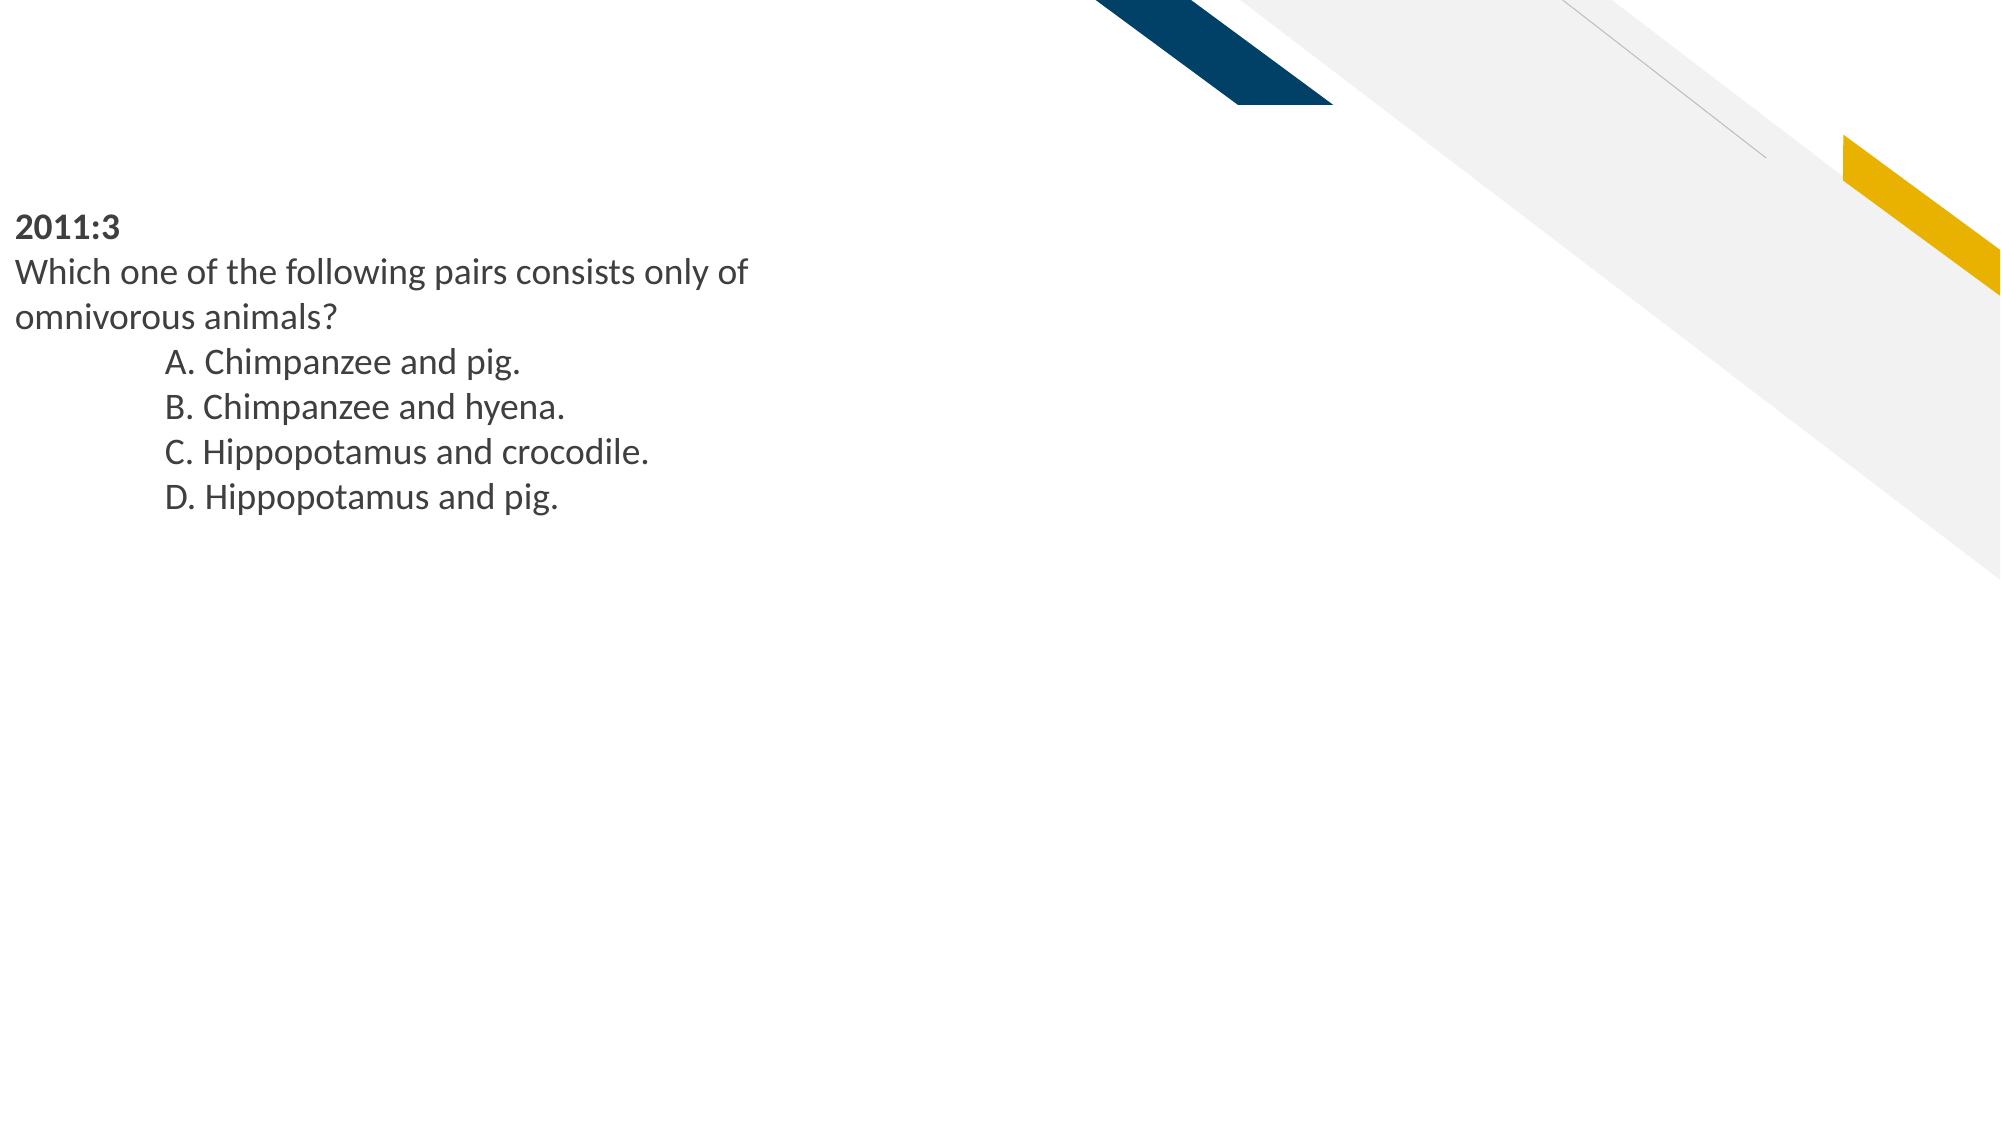

2011:3
Which one of the following pairs consists only of
omnivorous animals?
	A. Chimpanzee and pig.
	B. Chimpanzee and hyena.
	C. Hippopotamus and crocodile.
	D. Hippopotamus and pig.